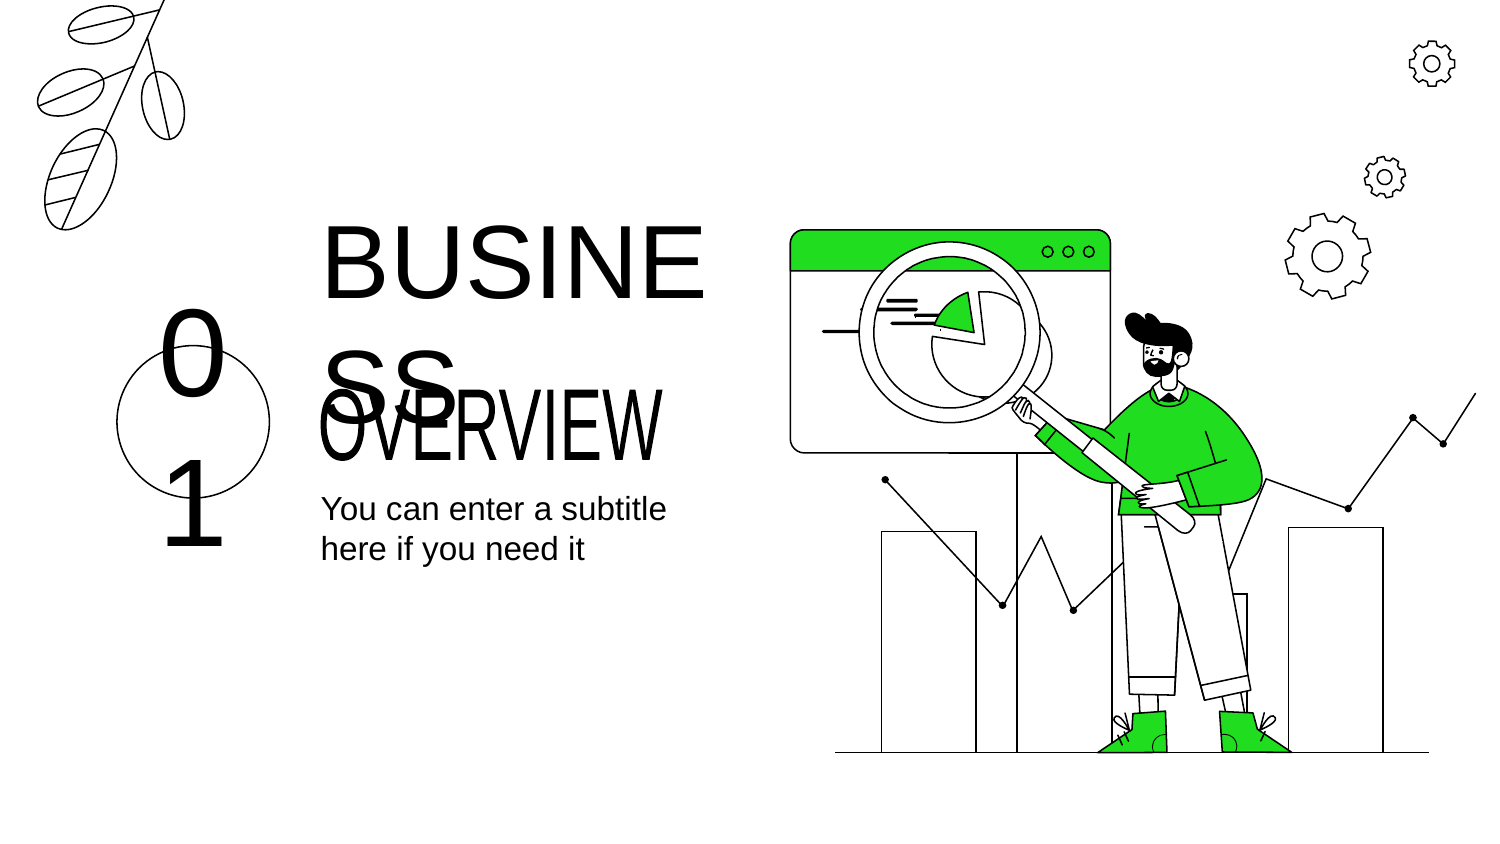

# BUSINESS

01
OVERVIEW

You can enter a subtitle here if you need it